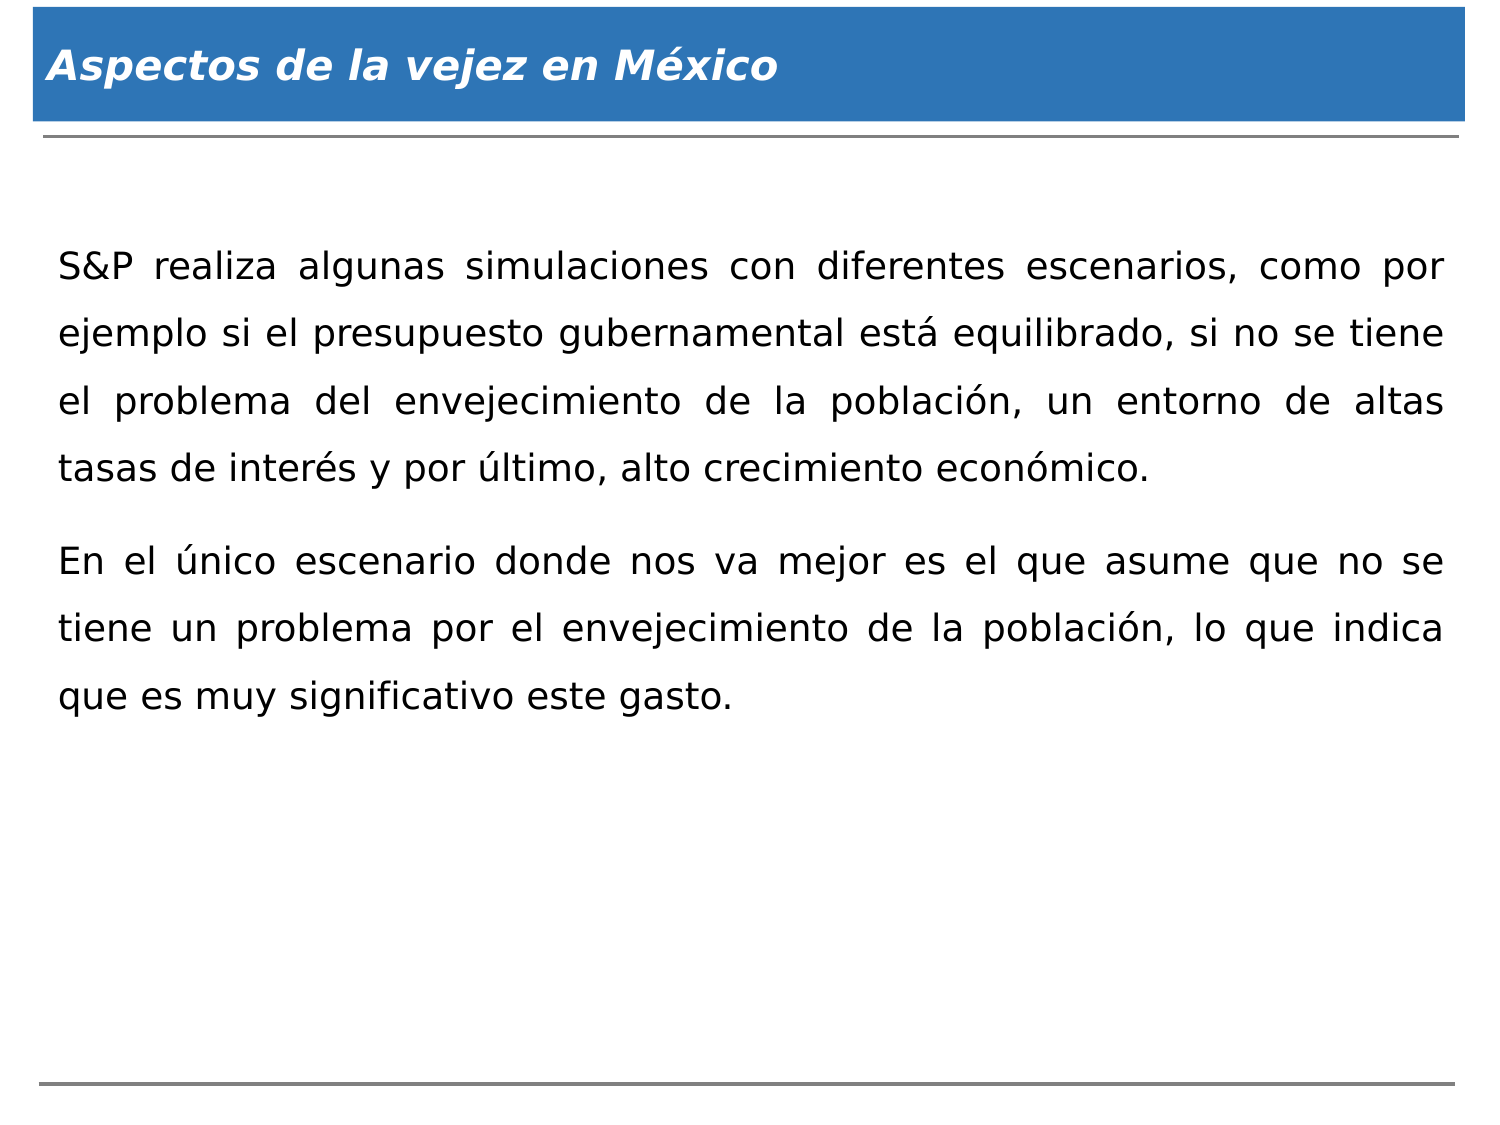

Aspectos de la vejez en México
S&P realiza algunas simulaciones con diferentes escenarios, como por ejemplo si el presupuesto gubernamental está equilibrado, si no se tiene el problema del envejecimiento de la población, un entorno de altas tasas de interés y por último, alto crecimiento económico.
En el único escenario donde nos va mejor es el que asume que no se tiene un problema por el envejecimiento de la población, lo que indica que es muy significativo este gasto.